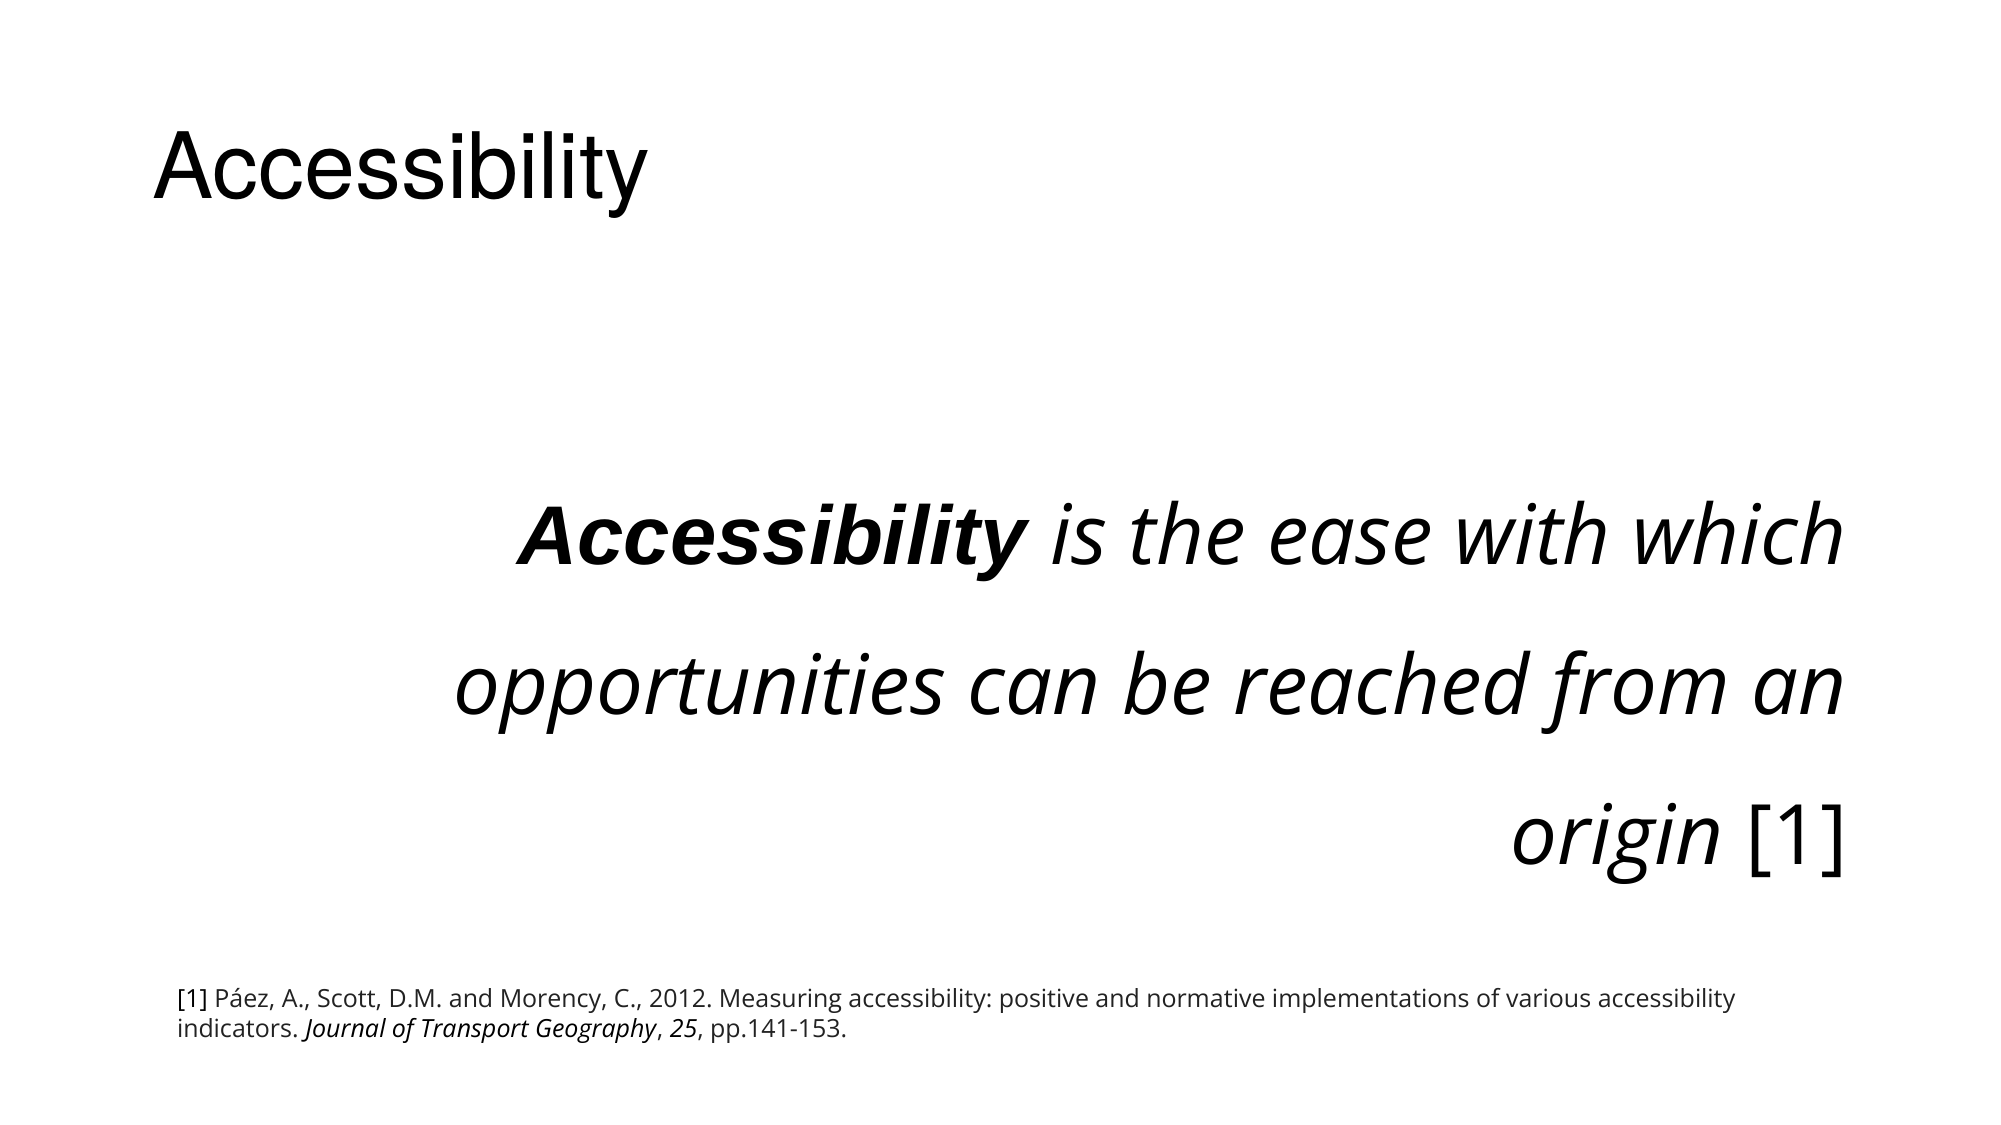

# Accessibility
Accessibility is the ease with which opportunities can be reached from an origin [1]
[1] Páez, A., Scott, D.M. and Morency, C., 2012. Measuring accessibility: positive and normative implementations of various accessibility indicators. Journal of Transport Geography, 25, pp.141-153.